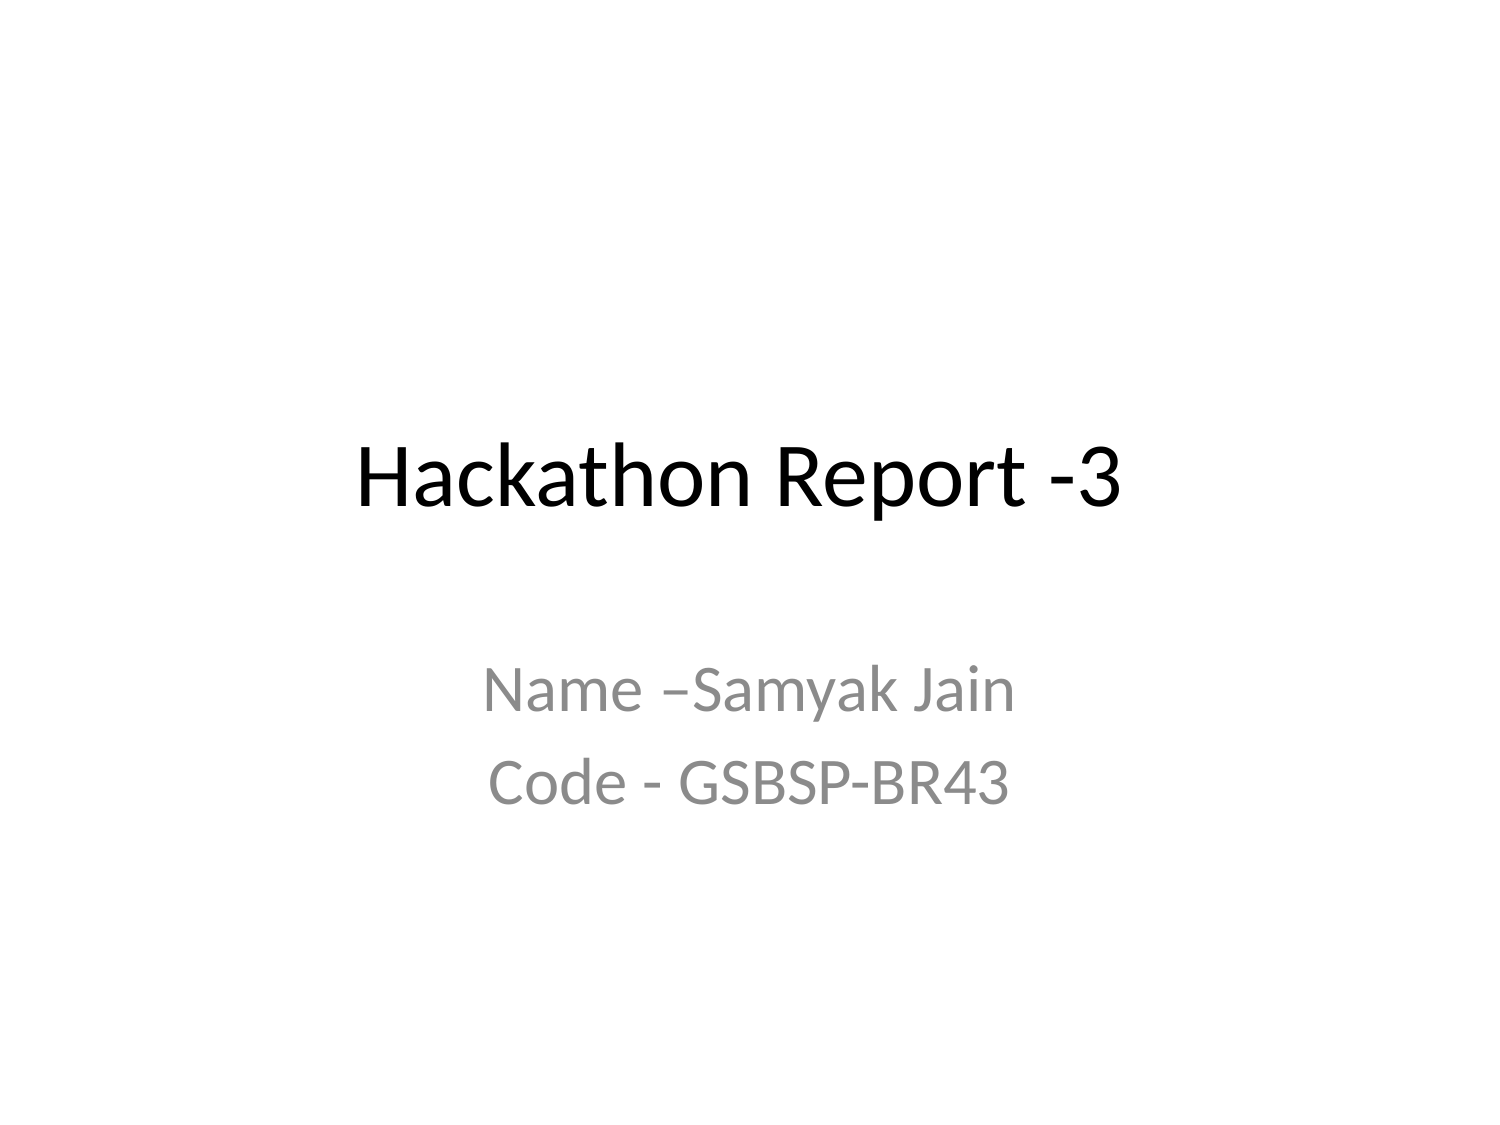

# Hackathon Report -3
Name –Samyak Jain
Code - GSBSP-BR43